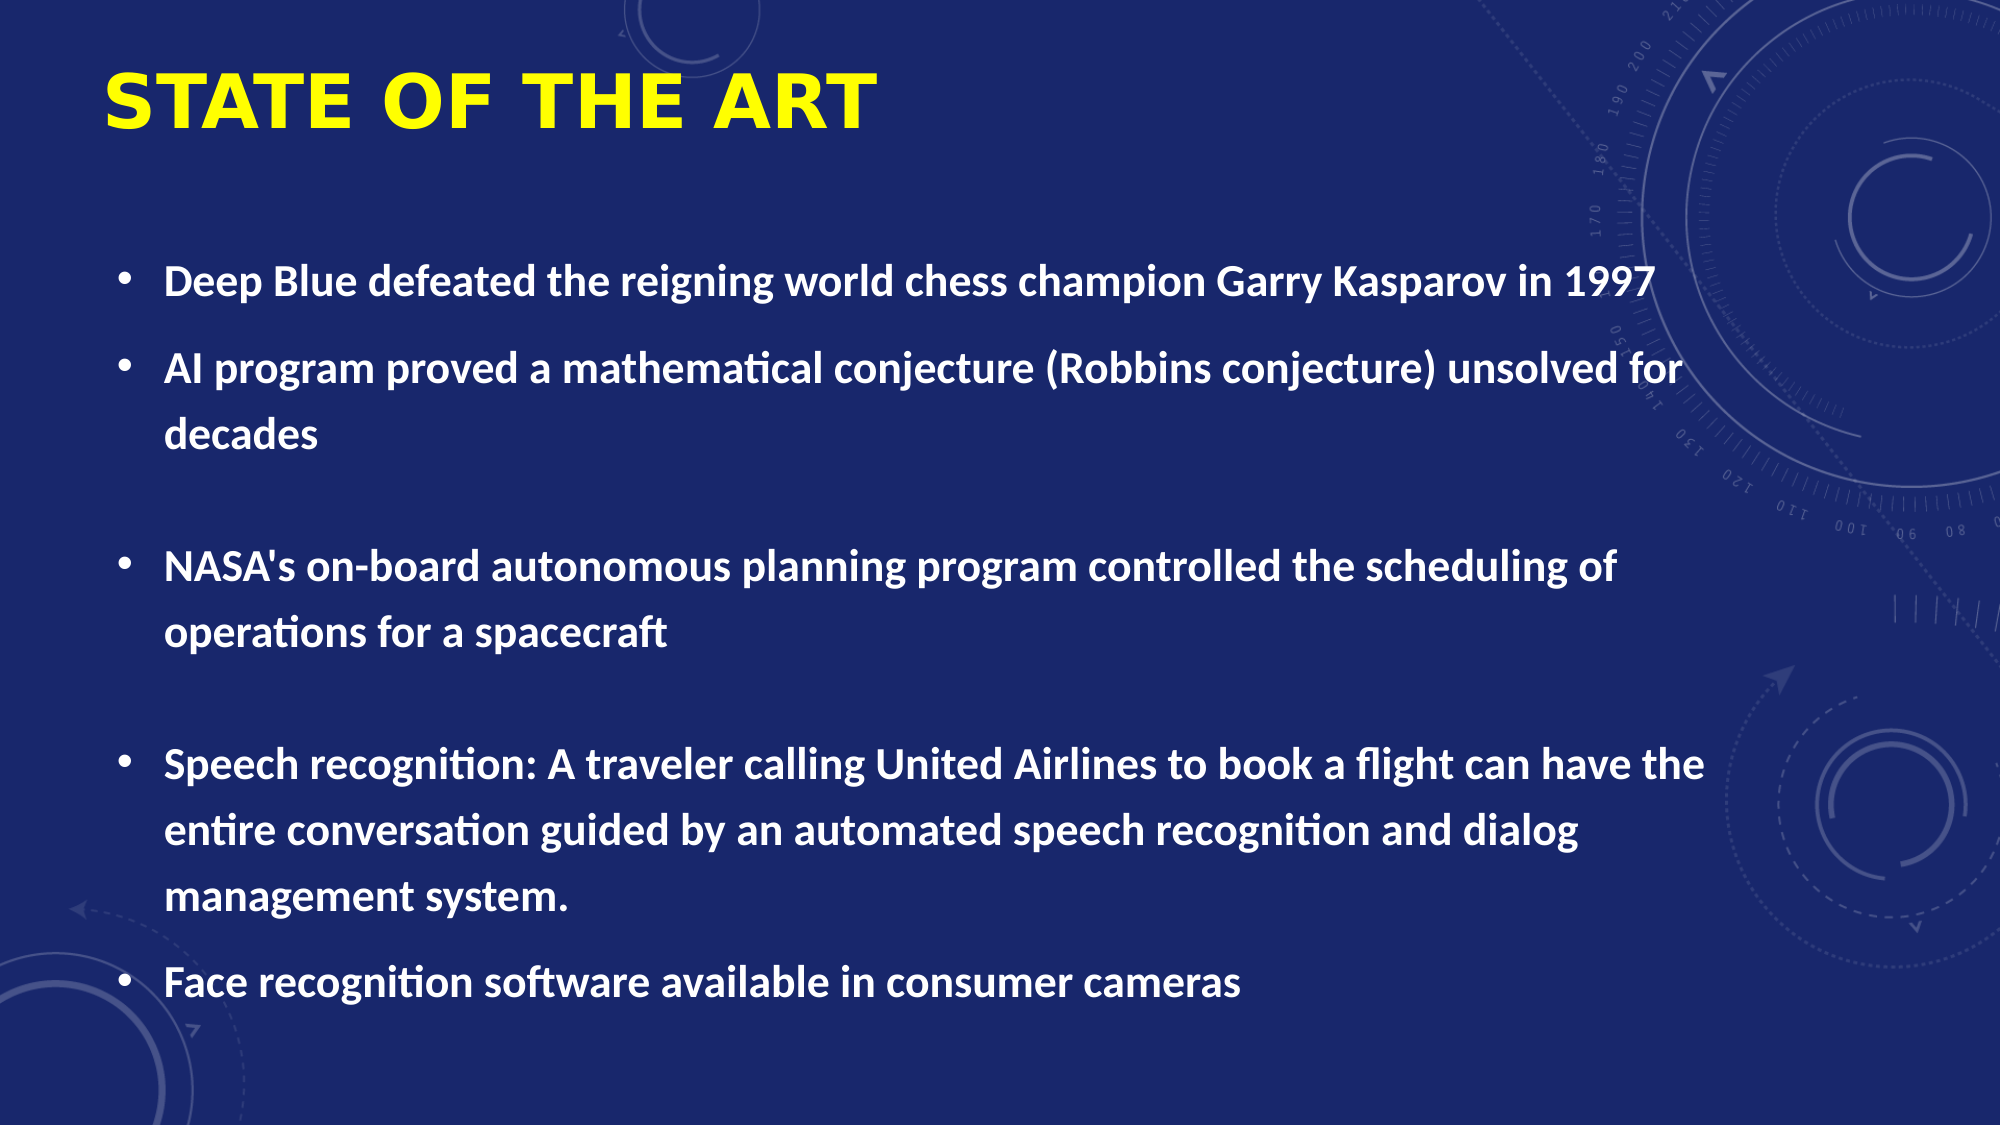

# State of the Art
Deep Blue defeated the reigning world chess champion Garry Kasparov in 1997
AI program proved a mathematical conjecture (Robbins conjecture) unsolved for decades

NASA's on-board autonomous planning program controlled the scheduling of operations for a spacecraft

Speech recognition: A traveler calling United Airlines to book a flight can have the entire conversation guided by an automated speech recognition and dialog management system.
Face recognition software available in consumer cameras